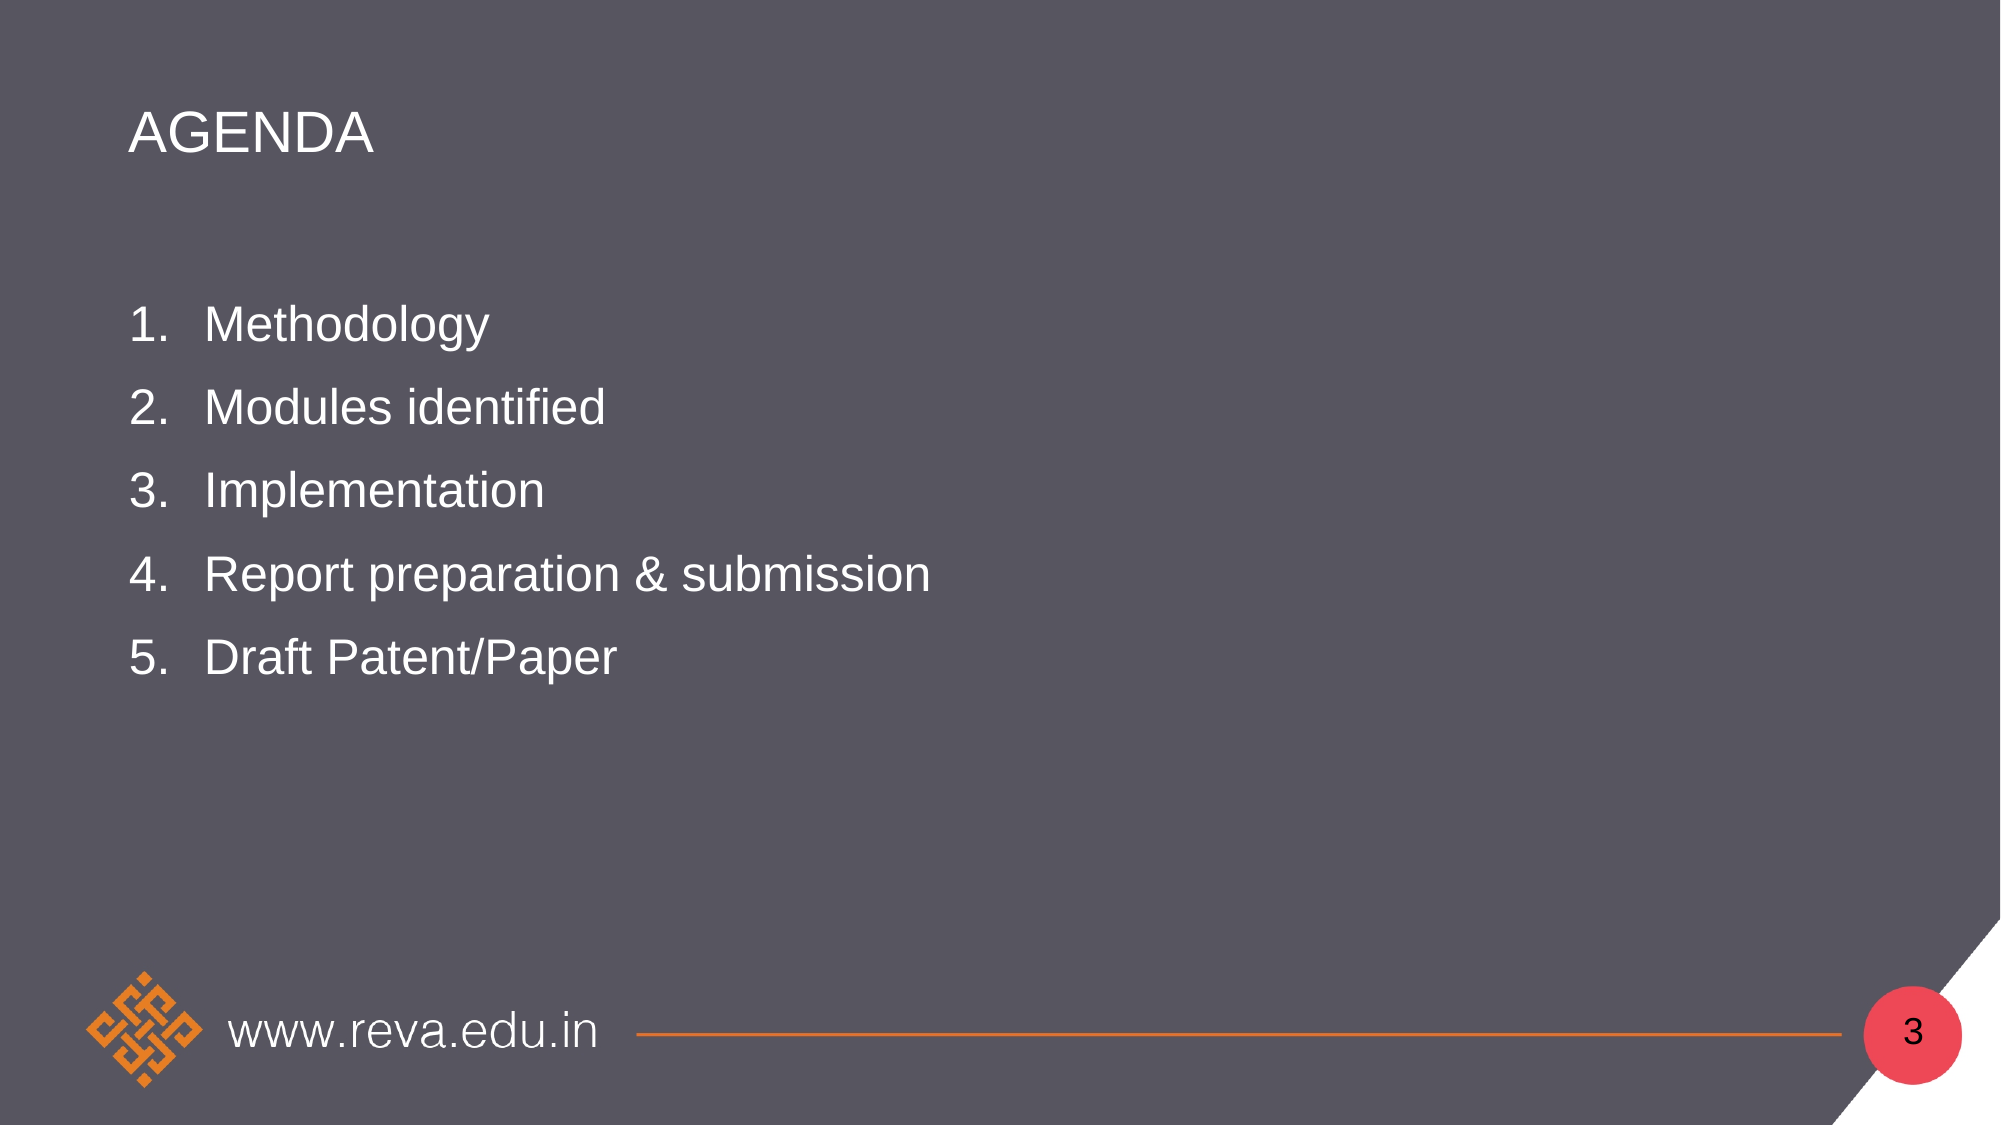

# AGENDA
Methodology
Modules identified
Implementation
Report preparation & submission
Draft Patent/Paper
3